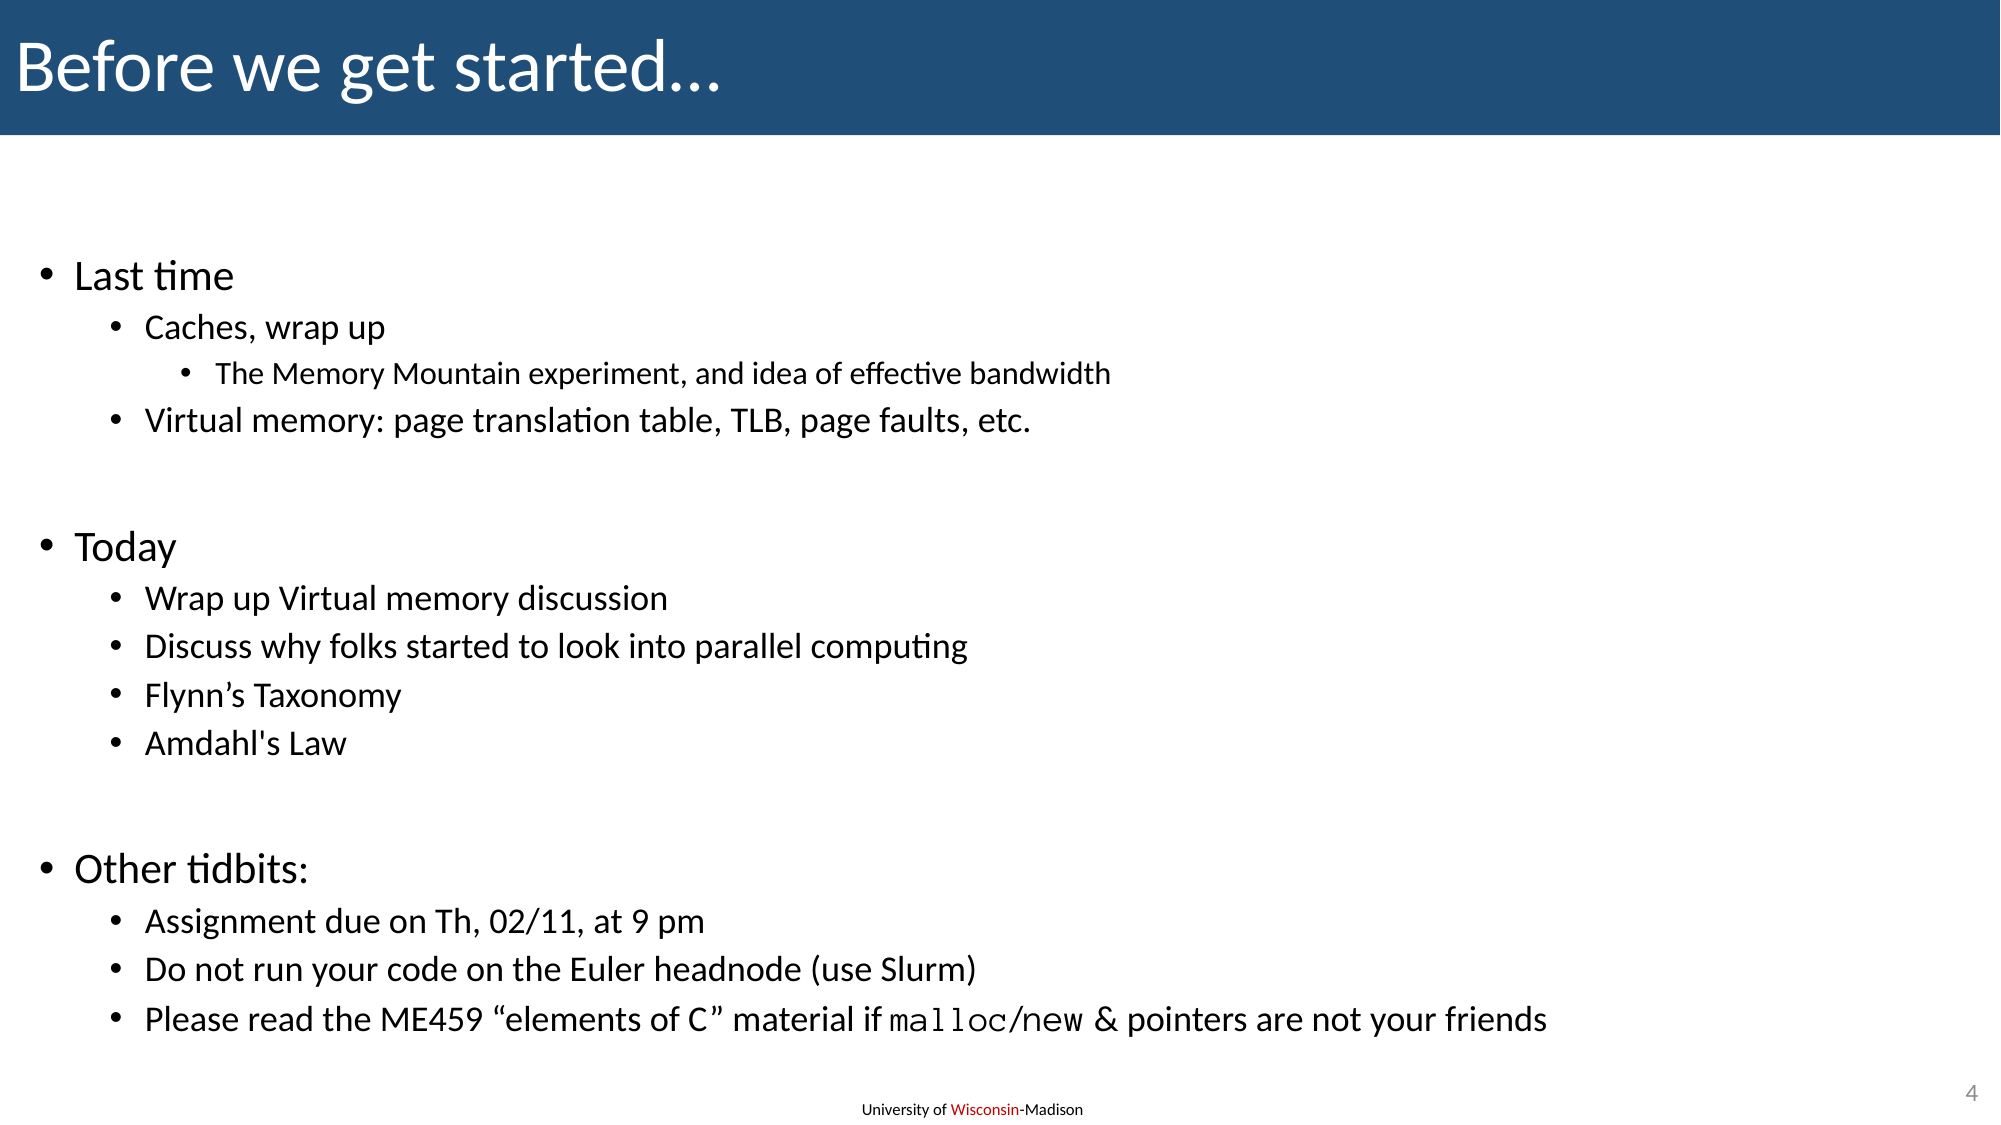

# Before we get started…
Last time
Caches, wrap up
The Memory Mountain experiment, and idea of effective bandwidth
Virtual memory: page translation table, TLB, page faults, etc.

Today
Wrap up Virtual memory discussion
Discuss why folks started to look into parallel computing
Flynn’s Taxonomy
Amdahl's Law

Other tidbits:
Assignment due on Th, 02/11, at 9 pm
Do not run your code on the Euler headnode (use Slurm)
Please read the ME459 “elements of C” material if malloc/new & pointers are not your friends

4